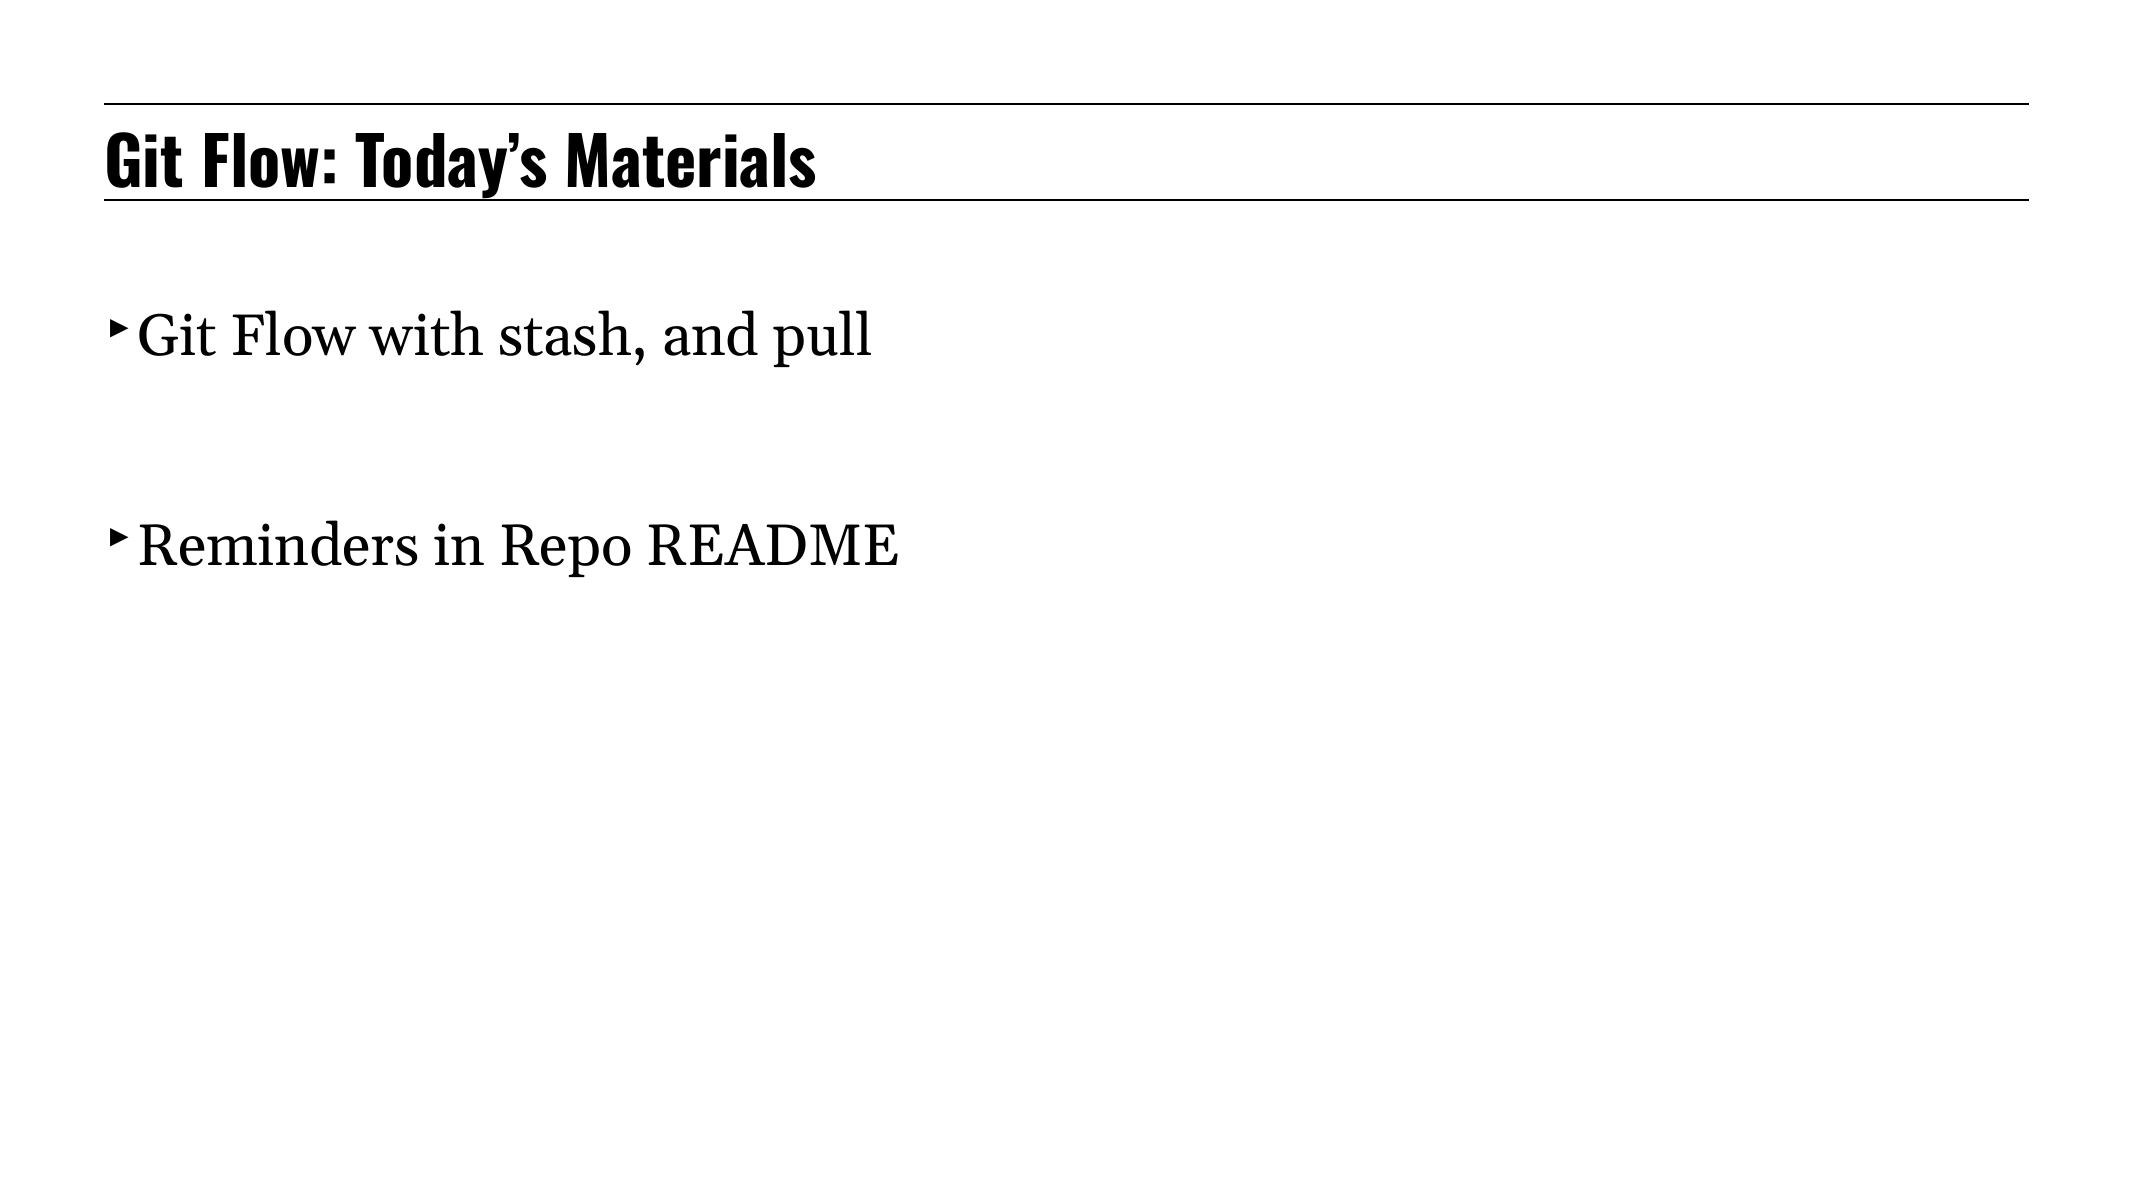

Git Flow: Today’s Materials

Git Flow with stash, and pull

Reminders in Repo README